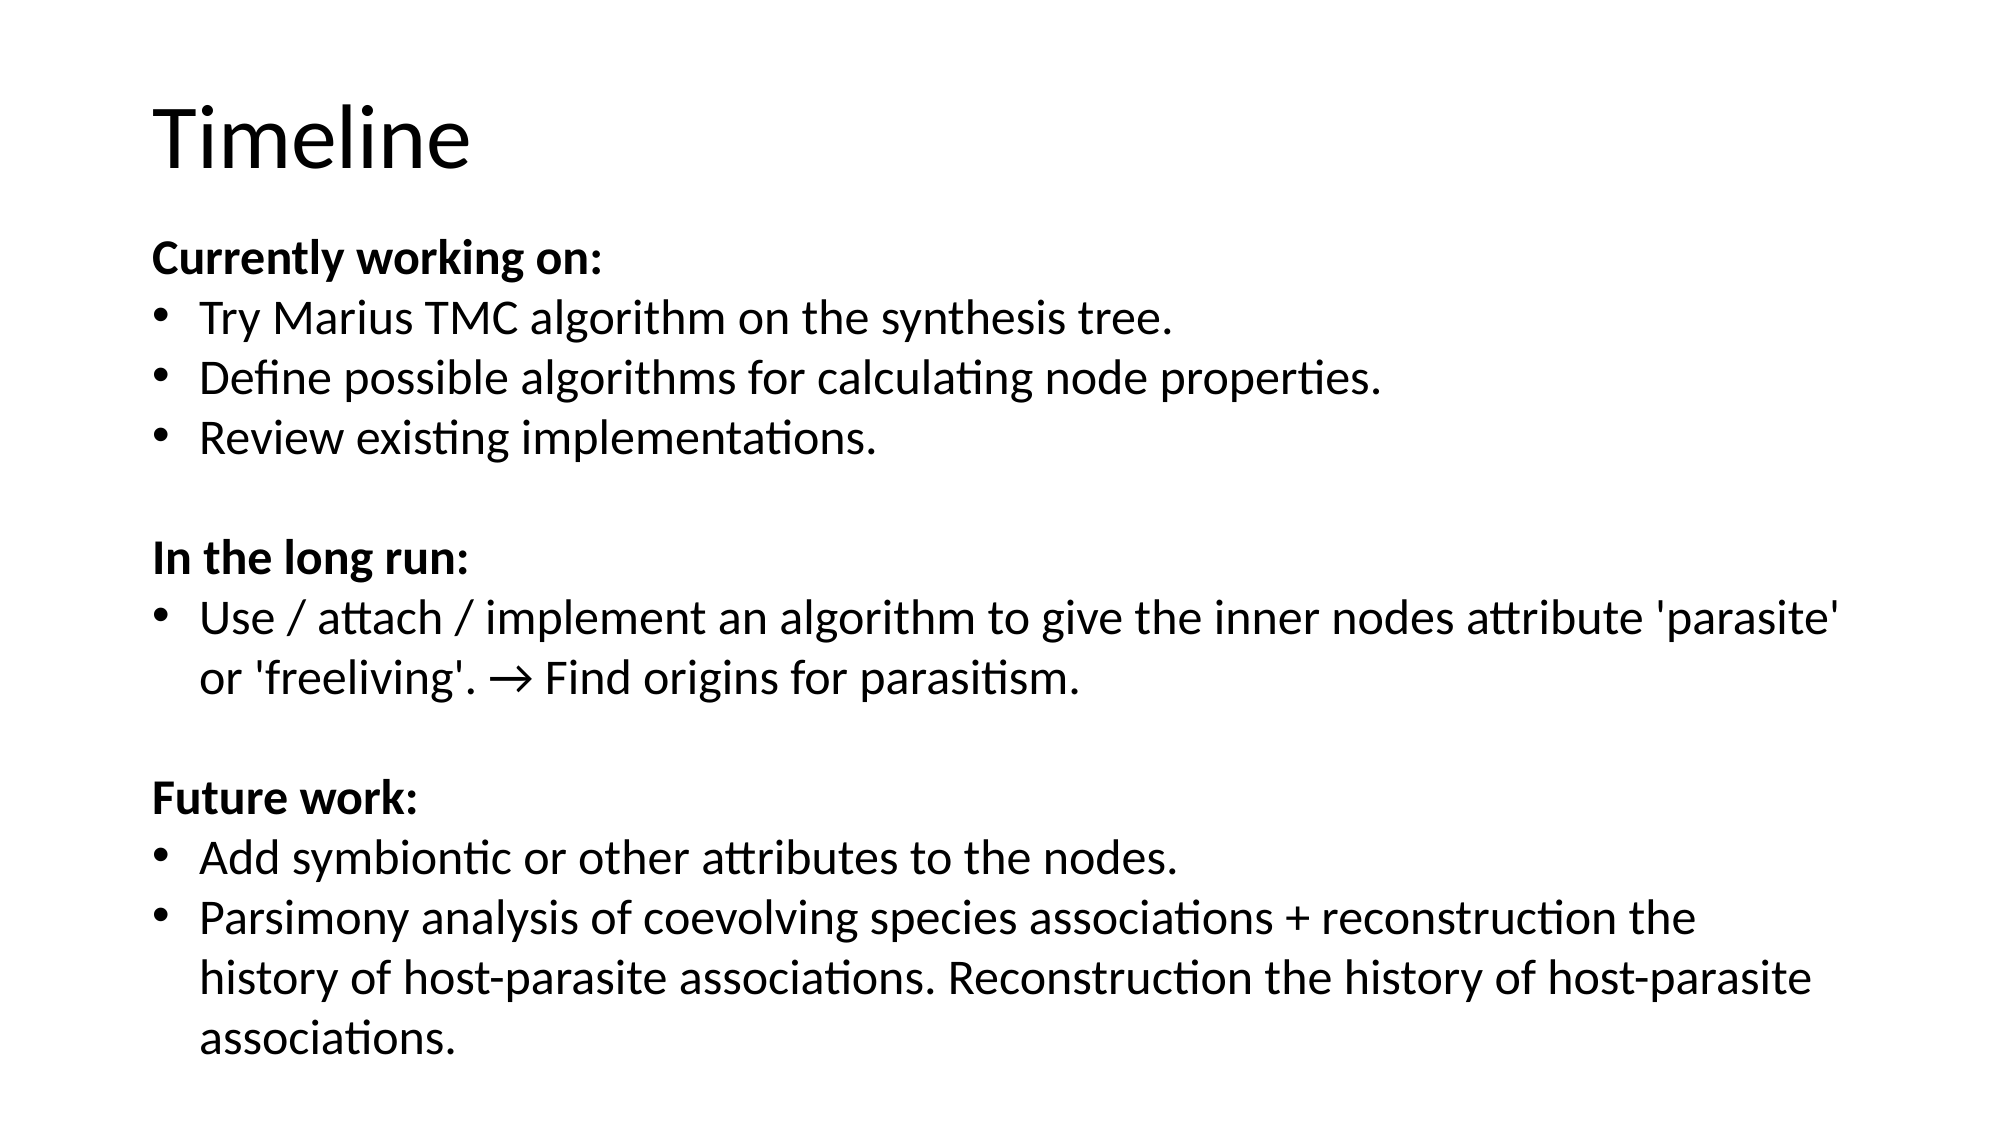

# Timeline
Currently working on:
Try Marius TMC algorithm on the synthesis tree.
Define possible algorithms for calculating node properties.
Review existing implementations.

In the long run:
Use / attach / implement an algorithm to give the inner nodes attribute 'parasite' or 'freeliving'. → Find origins for parasitism.

Future work:
Add symbiontic or other attributes to the nodes.
Parsimony analysis of coevolving species associations + reconstruction the history of host-parasite associations. Reconstruction the history of host-parasite associations.
2.637.204